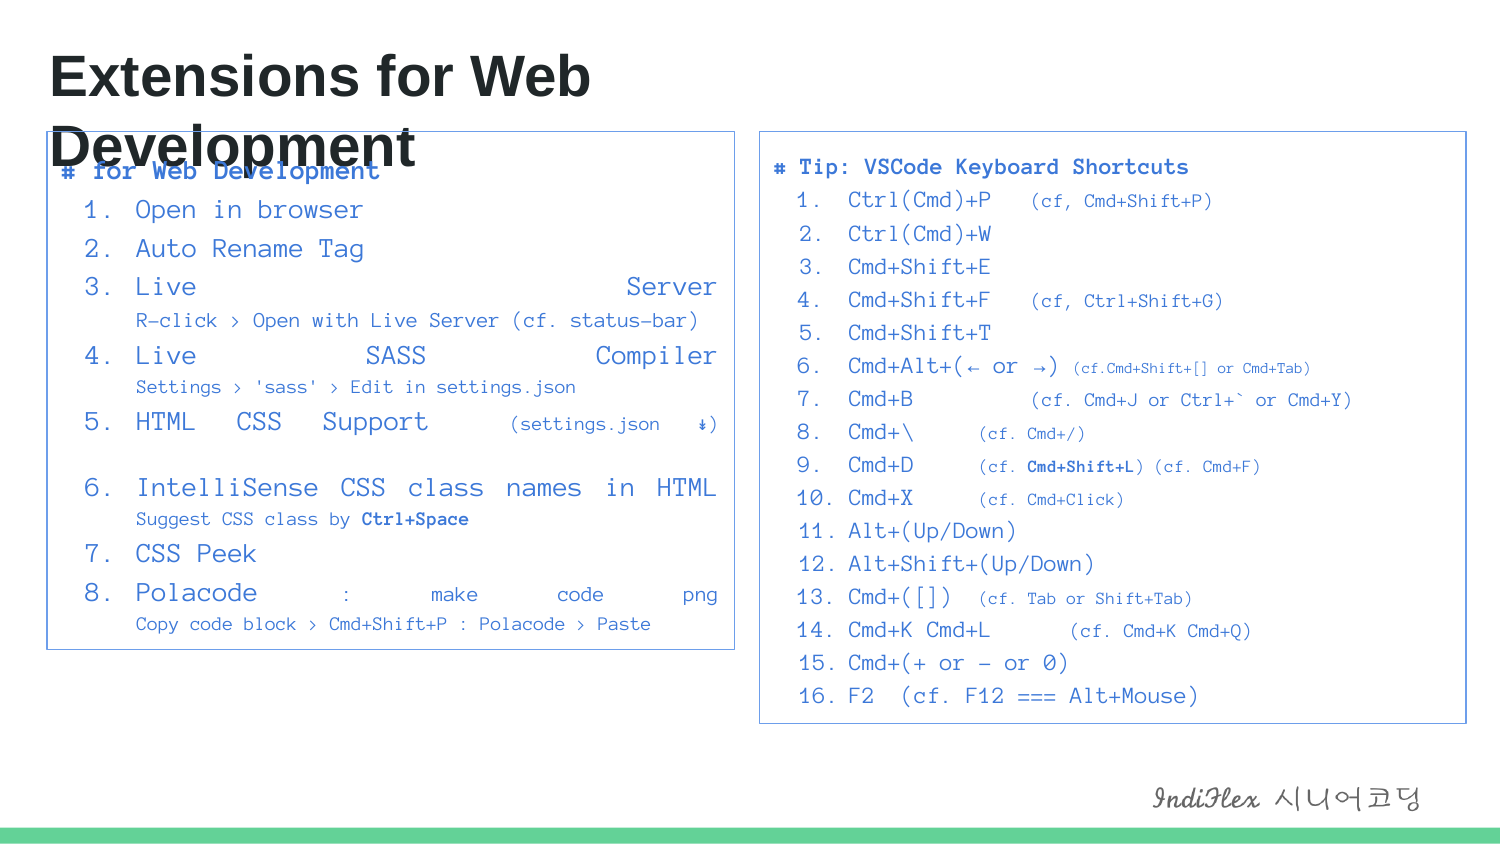

# Extensions for Web Development
# for Web Development
Open in browser
Auto Rename Tag
Live Server
R-click > Open with Live Server (cf. status-bar)
Live SASS Compiler
Settings > 'sass' > Edit in settings.json
HTML CSS Support  (settings.json ↡)
IntelliSense CSS class names in HTML
Suggest CSS class by Ctrl+Space
CSS Peek
Polacode : make code png
Copy code block > Cmd+Shift+P : Polacode > Paste
# Tip: VSCode Keyboard Shortcuts
Ctrl(Cmd)+P   (cf, Cmd+Shift+P)
Ctrl(Cmd)+W
Cmd+Shift+E
Cmd+Shift+F   (cf, Ctrl+Shift+G)
Cmd+Shift+T
Cmd+Alt+(← or →) (cf.Cmd+Shift+[] or Cmd+Tab)
Cmd+B         (cf. Cmd+J or Ctrl+` or Cmd+Y)
Cmd+\     (cf. Cmd+/)
Cmd+D      (cf. Cmd+Shift+L) (cf. Cmd+F)
Cmd+X      (cf. Cmd+Click)
Alt+(Up/Down)
Alt+Shift+(Up/Down)
Cmd+([])  (cf. Tab or Shift+Tab)
Cmd+K Cmd+L      (cf. Cmd+K Cmd+Q)
Cmd+(+ or - or 0)
F2  (cf. F12 === Alt+Mouse)